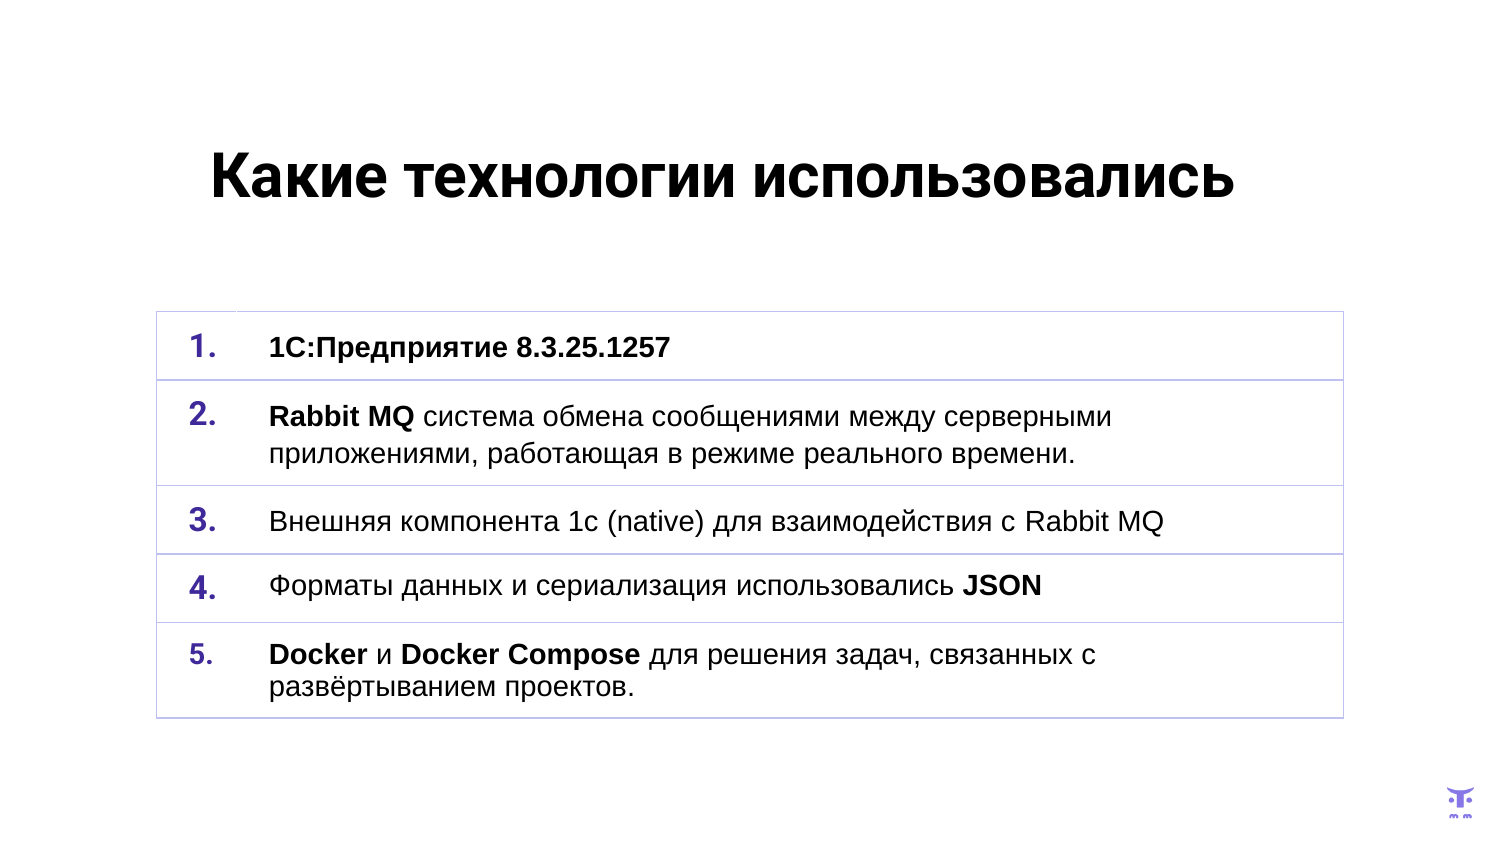

# Какие технологии использовались

| 1. | 1С:Предприятие 8.3.25.1257 |
| --- | --- |
| 2. | Rabbit MQ система обмена сообщениями между серверными приложениями, работающая в режиме реального времени. |
| 3. | Внешняя компонента 1с (native) для взаимодействия с Rabbit MQ |
| 4. | Форматы данных и сериализация использовались JSON |
| 5. | Docker и Docker Compose для решения задач, связанных с развёртыванием проектов. |